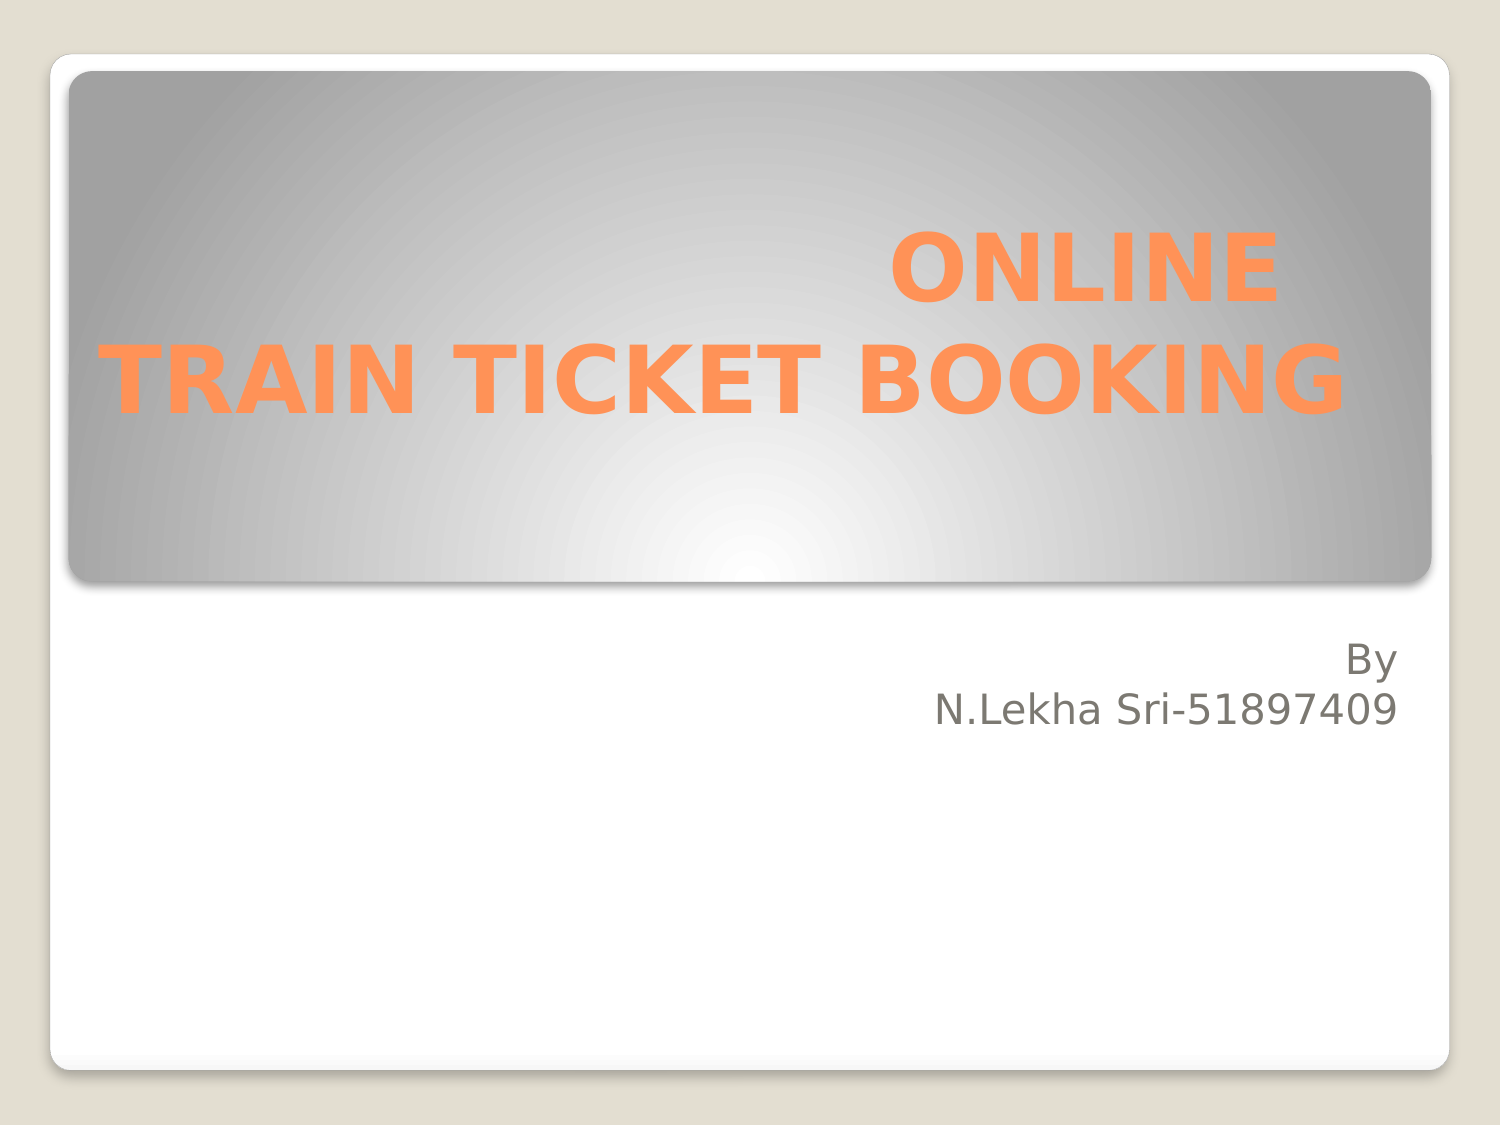

# ONLINE TRAIN TICKET BOOKING
By
N.Lekha Sri-51897409